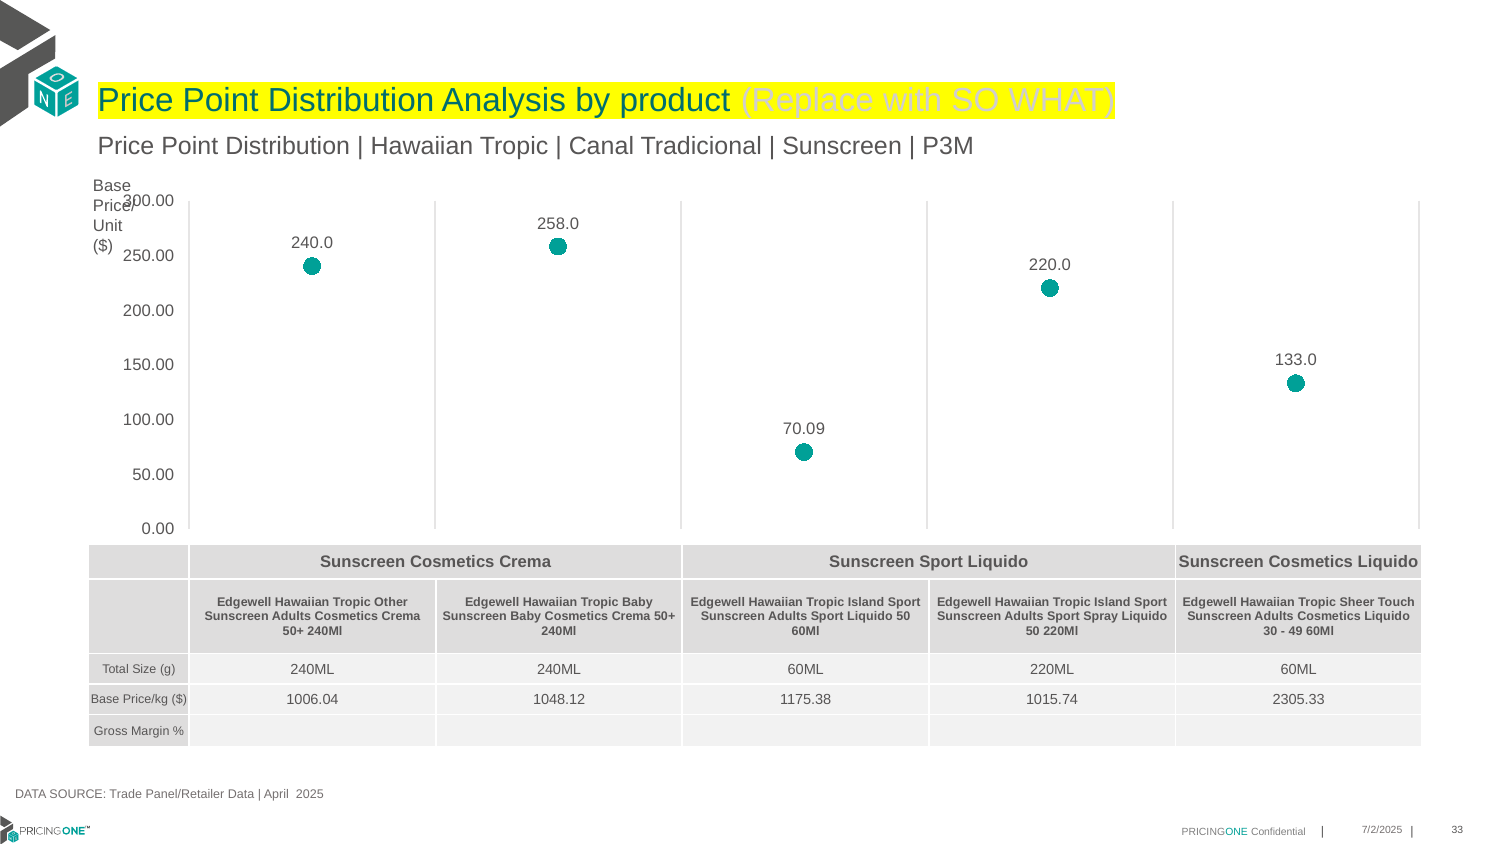

# Price Point Distribution Analysis by product (Replace with SO WHAT)
Price Point Distribution | Hawaiian Tropic | Canal Tradicional | Sunscreen | P3M
Base Price/Unit ($)

### Chart

| Category | Base Price/Unit |
|---|---|
| Edgewell Hawaiian Tropic Other Sunscreen Adults Cosmetics Crema 50+ 240Ml | 240.0 |
| Edgewell Hawaiian Tropic Baby Sunscreen Baby Cosmetics Crema 50+ 240Ml | 258.0 |
| Edgewell Hawaiian Tropic Island Sport Sunscreen Adults Sport Liquido 50 60Ml | 70.09 |
| Edgewell Hawaiian Tropic Island Sport Sunscreen Adults Sport Spray Liquido 50 220Ml | 220.0 |
| Edgewell Hawaiian Tropic Sheer Touch Sunscreen Adults Cosmetics Liquido 30 - 49 60Ml | 133.0 |
|  | Sunscreen Cosmetics Crema | Sunscreen Cosmetics Crema | Sunscreen Sport Liquido | Sunscreen Sport Liquido | Sunscreen Cosmetics Liquido |
| --- | --- | --- | --- | --- | --- |
|  | Edgewell Hawaiian Tropic Other Sunscreen Adults Cosmetics Crema 50+ 240Ml | Edgewell Hawaiian Tropic Baby Sunscreen Baby Cosmetics Crema 50+ 240Ml | Edgewell Hawaiian Tropic Island Sport Sunscreen Adults Sport Liquido 50 60Ml | Edgewell Hawaiian Tropic Island Sport Sunscreen Adults Sport Spray Liquido 50 220Ml | Edgewell Hawaiian Tropic Sheer Touch Sunscreen Adults Cosmetics Liquido 30 - 49 60Ml |
| Total Size (g) | 240ML | 240ML | 60ML | 220ML | 60ML |
| Base Price/kg ($) | 1006.04 | 1048.12 | 1175.38 | 1015.74 | 2305.33 |
| Gross Margin % |  |  |  |  |  |
DATA SOURCE: Trade Panel/Retailer Data | April  2025
7/2/2025
33